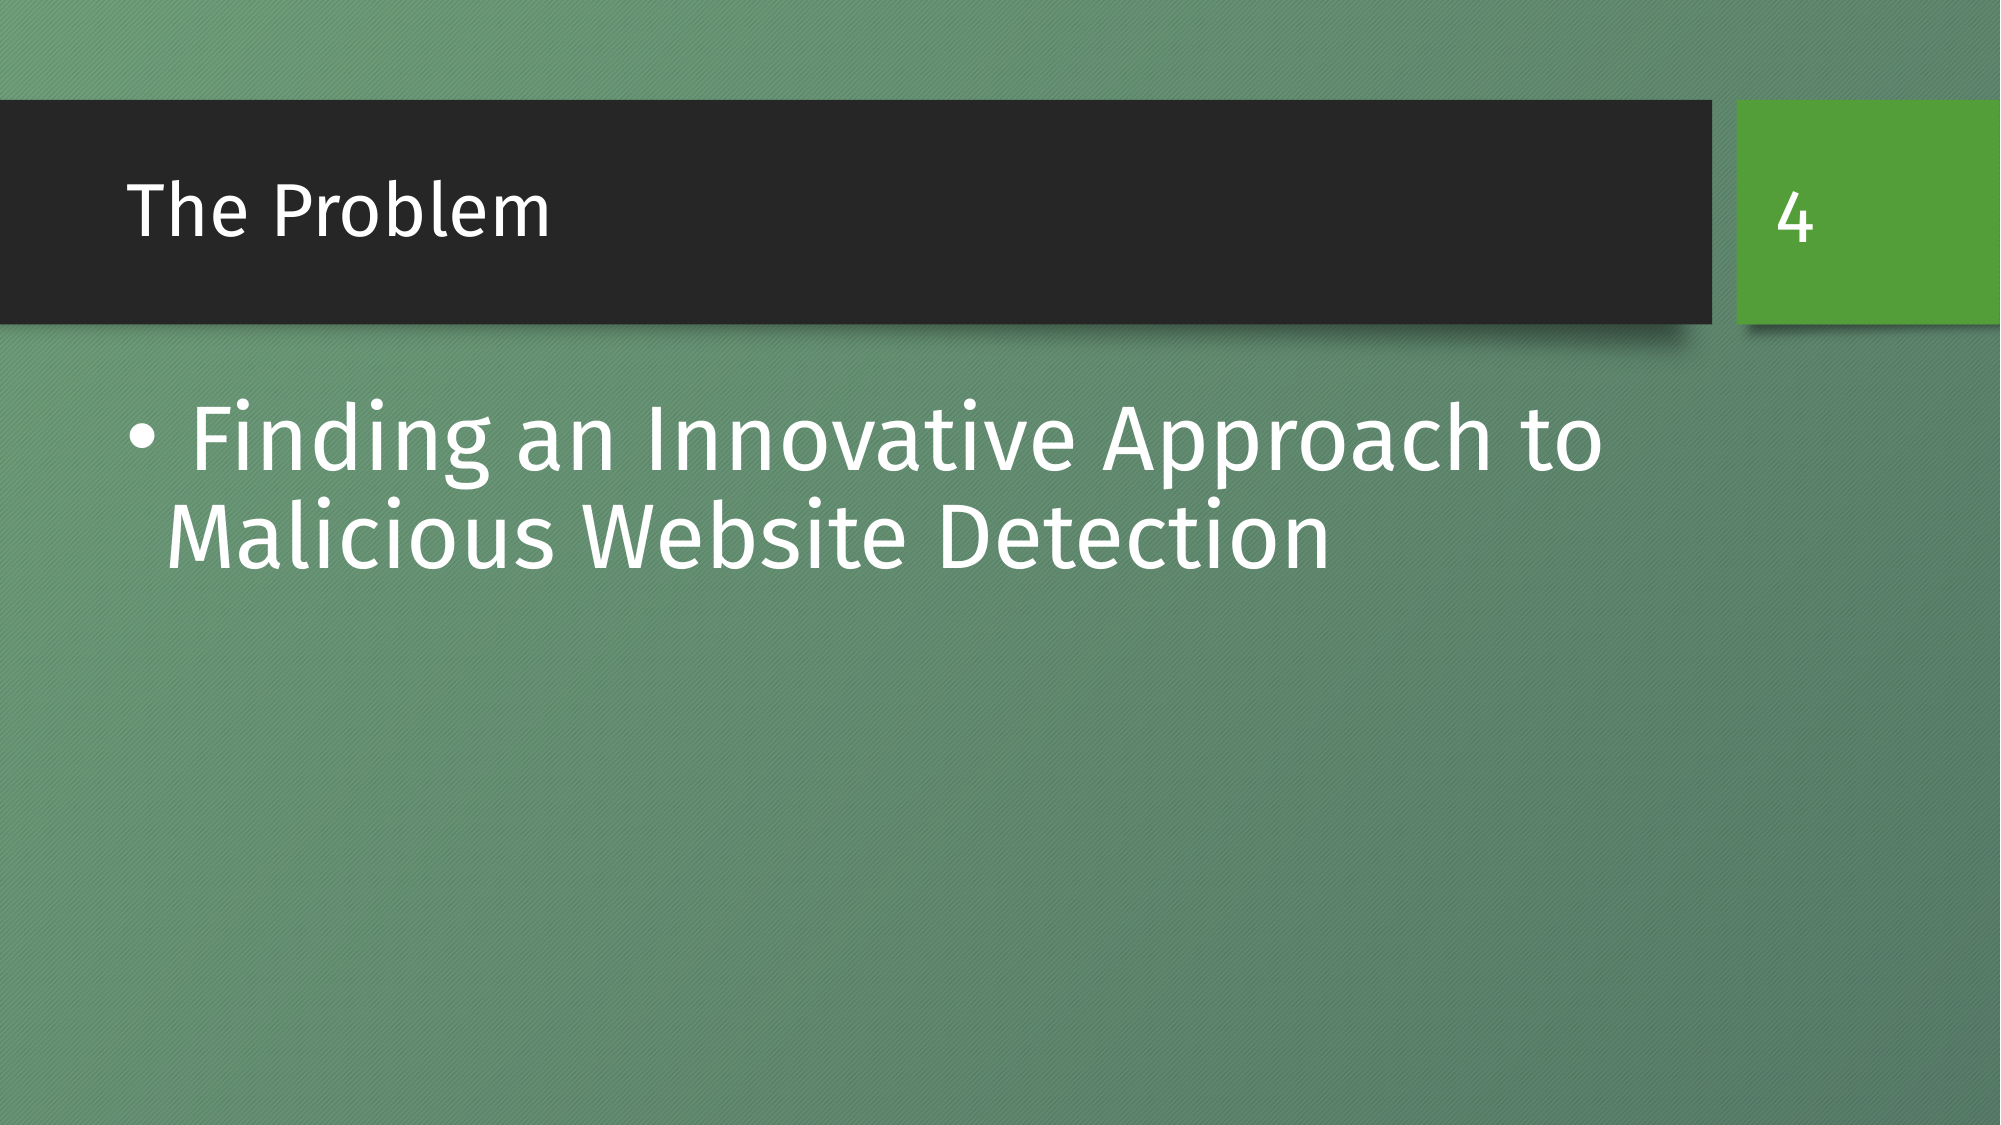

4
# The Problem
 Finding an Innovative Approach to Malicious Website Detection